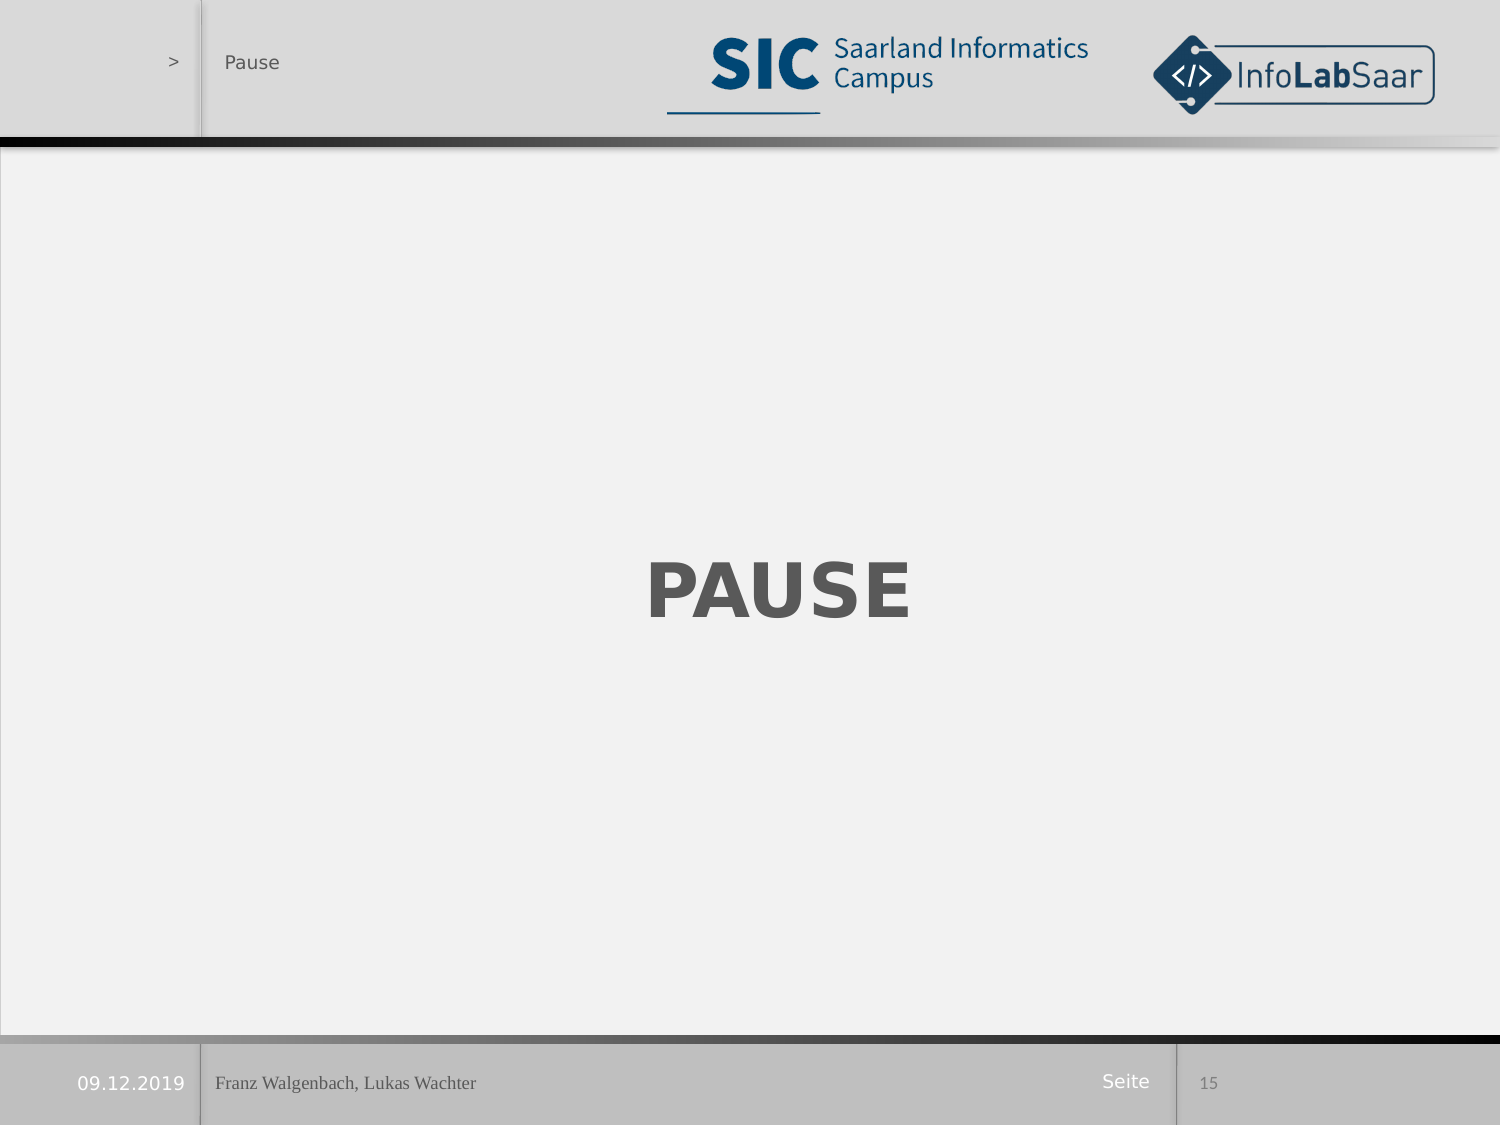

Pause
PAUSE
Franz Walgenbach, Lukas Wachter
15
09.12.2019